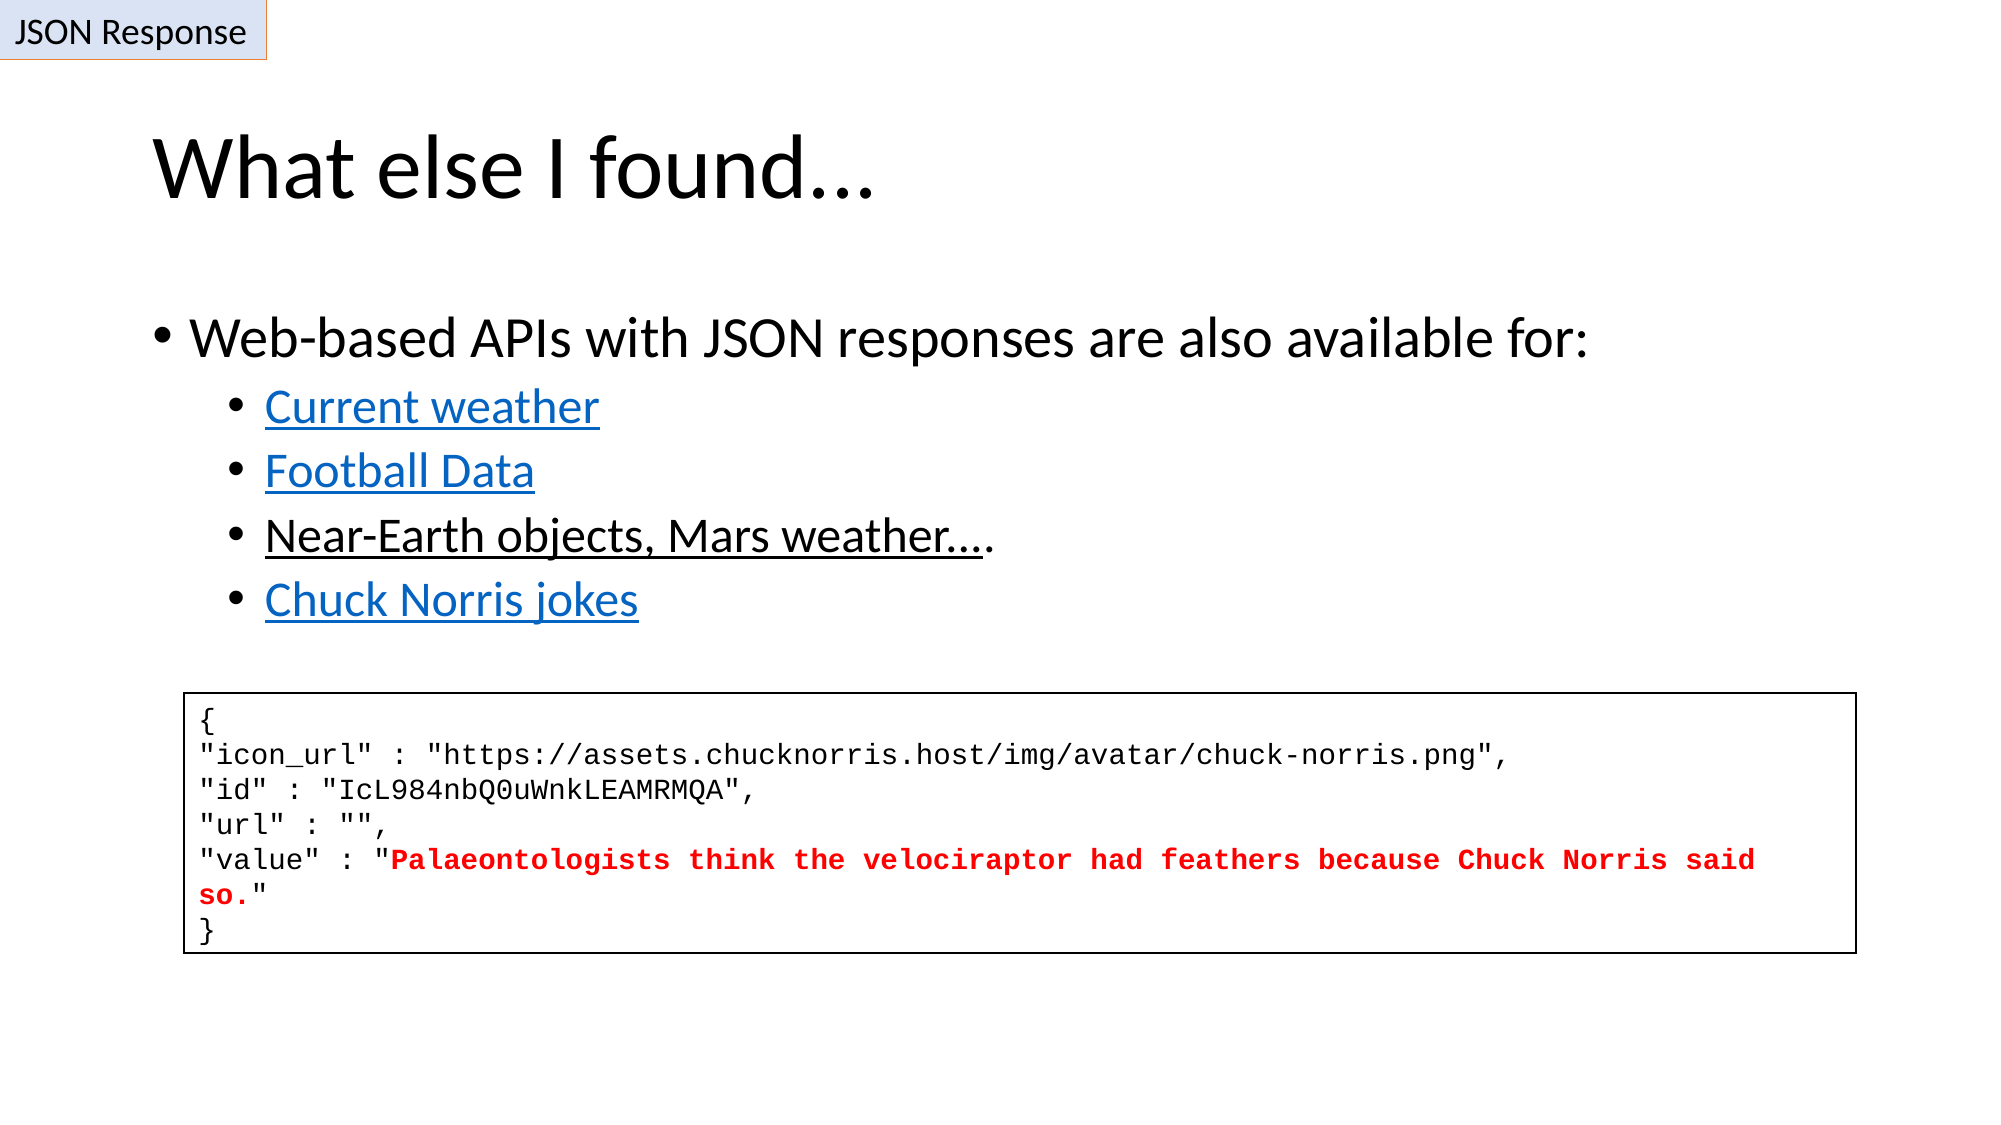

JSON Response
# What else I found...
Web-based APIs with JSON responses are also available for:
Current weather
Football Data
Near-Earth objects, Mars weather....
Chuck Norris jokes
{
"icon_url" : "https://assets.chucknorris.host/img/avatar/chuck-norris.png",
"id" : "IcL984nbQ0uWnkLEAMRMQA",
"url" : "",
"value" : "Palaeontologists think the velociraptor had feathers because Chuck Norris said so."
}